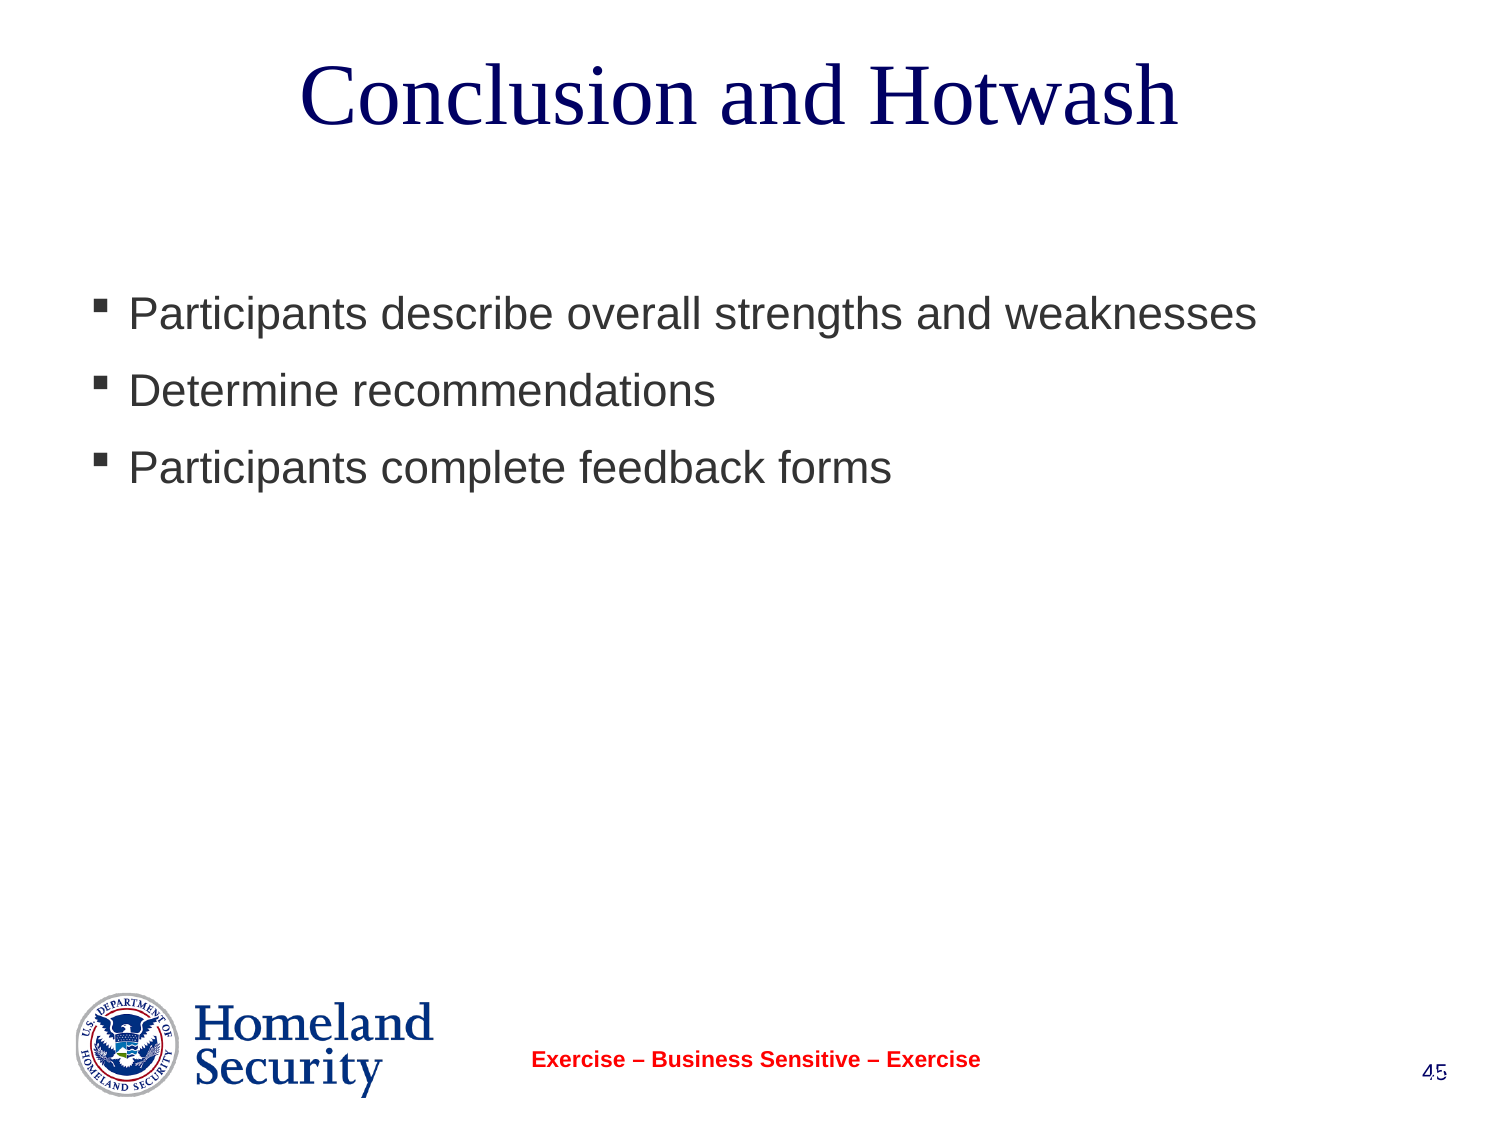

# Conclusion and Hotwash

Participants describe overall strengths and weaknesses
Determine recommendations
Participants complete feedback forms
Exercise – Business Sensitive – Exercise
45